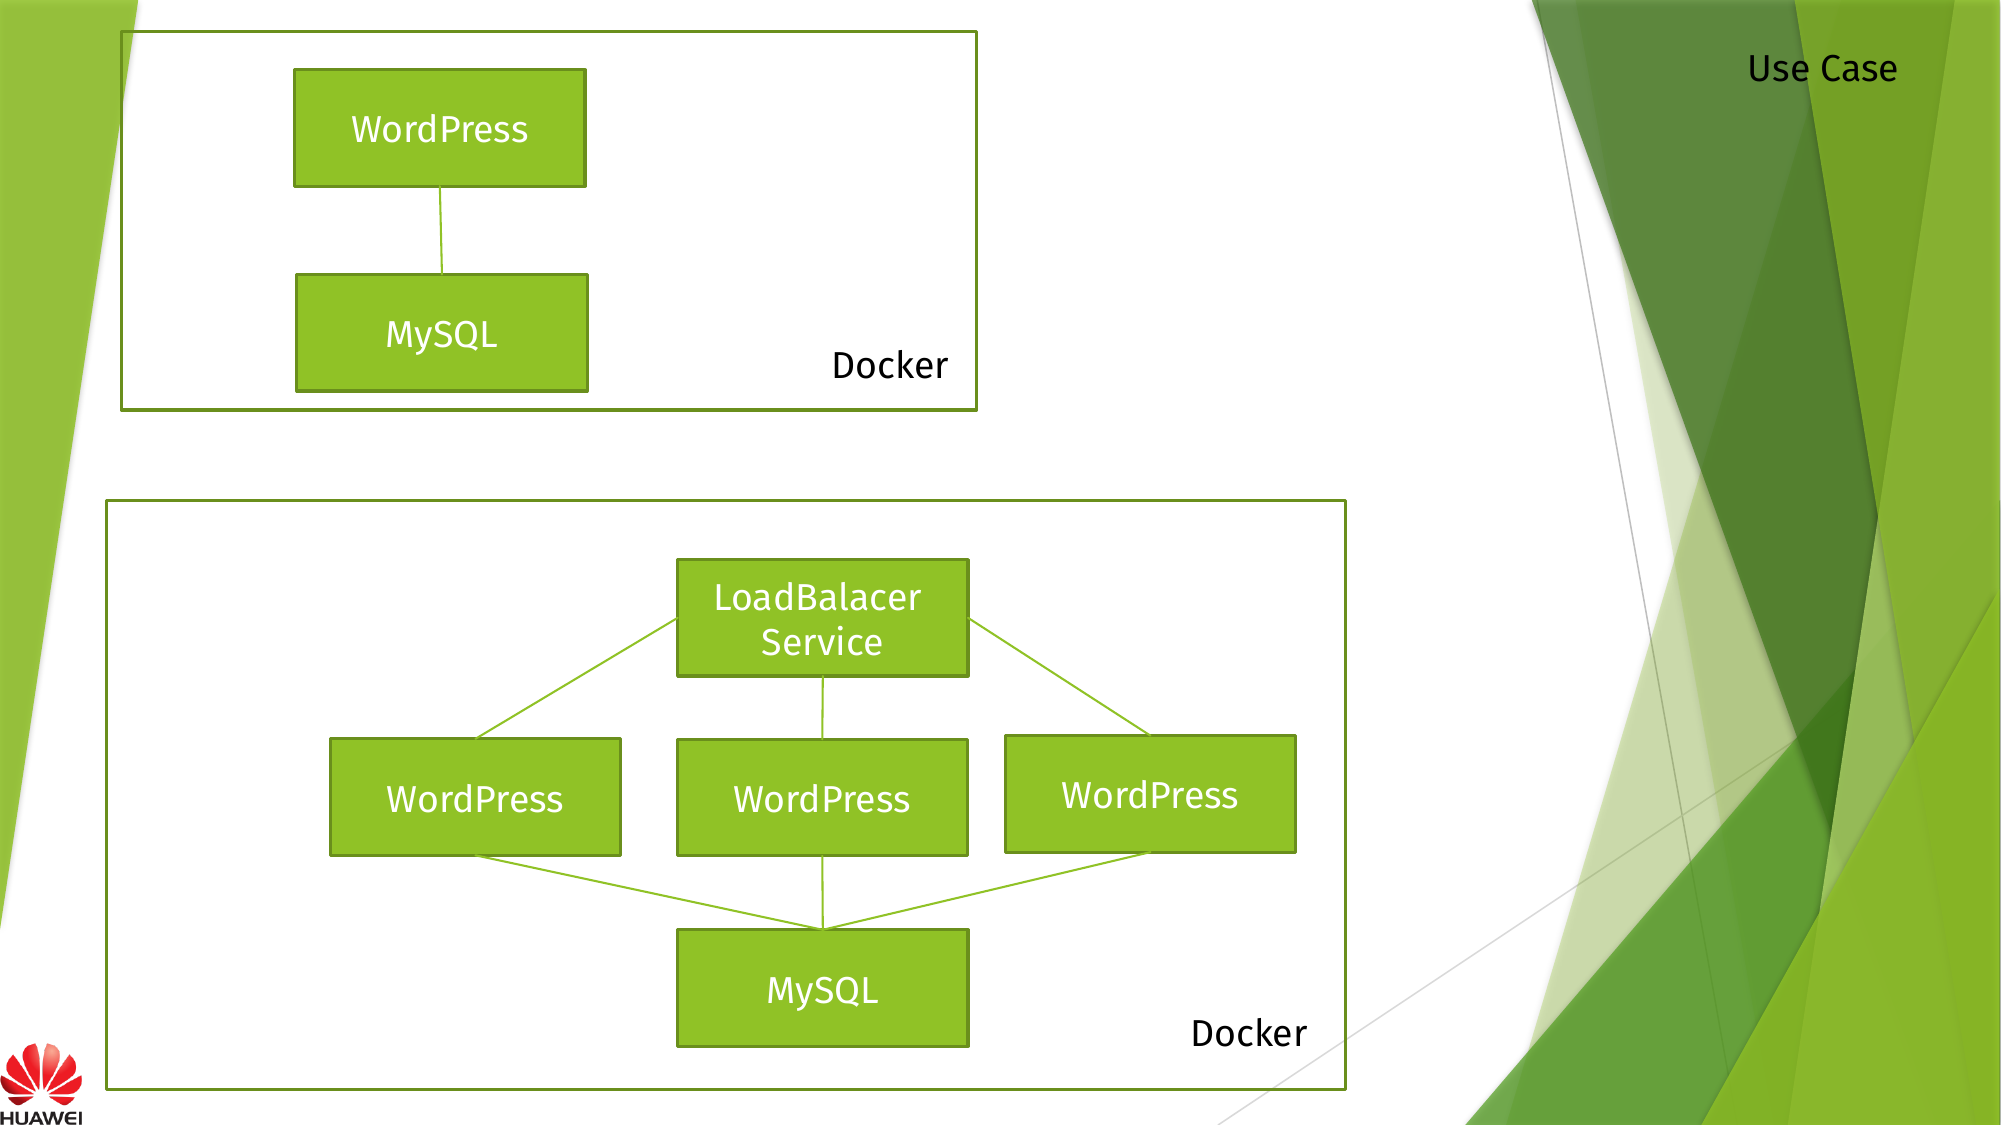

Use Case
WordPress
MySQL
Docker

LoadBalacer
Service
WordPress
WordPress
WordPress
MySQL
Docker